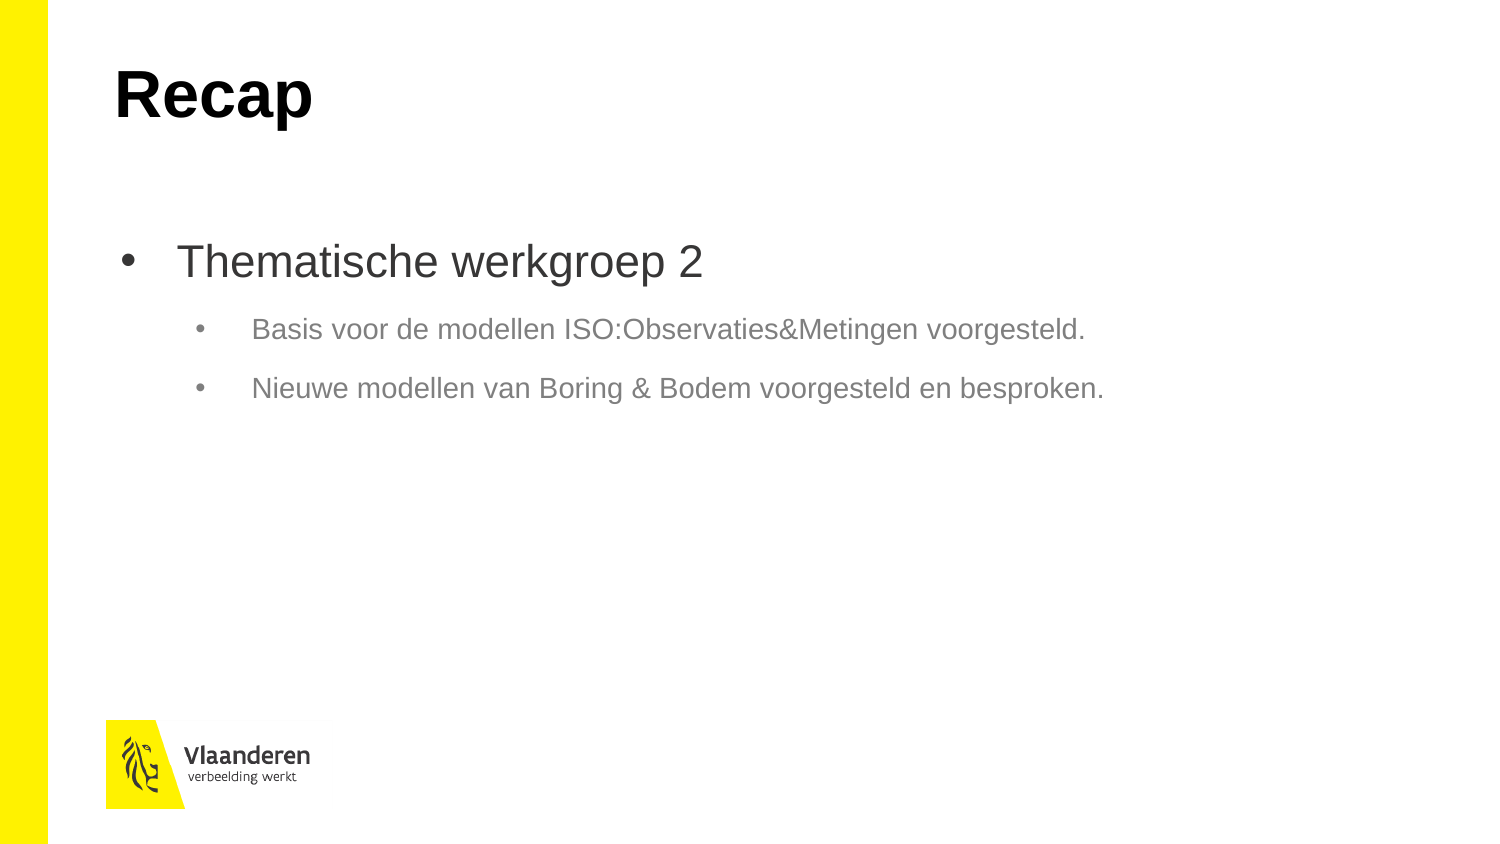

Recap
Thematische werkgroep 2
Basis voor de modellen ISO:Observaties&Metingen voorgesteld.
Nieuwe modellen van Boring & Bodem voorgesteld en besproken.